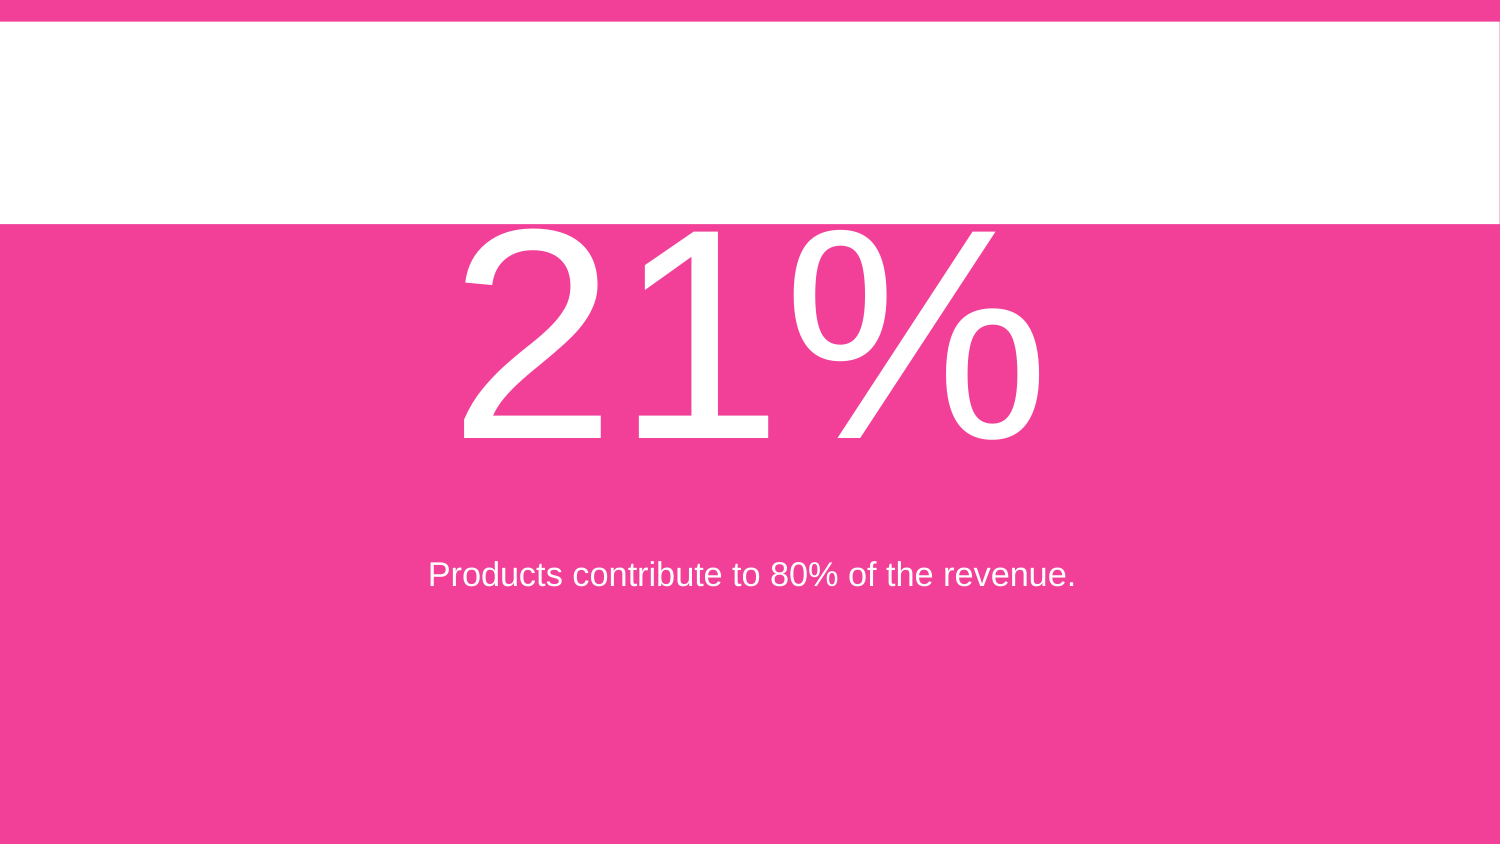

# 21%
Products contribute to 80% of the revenue.